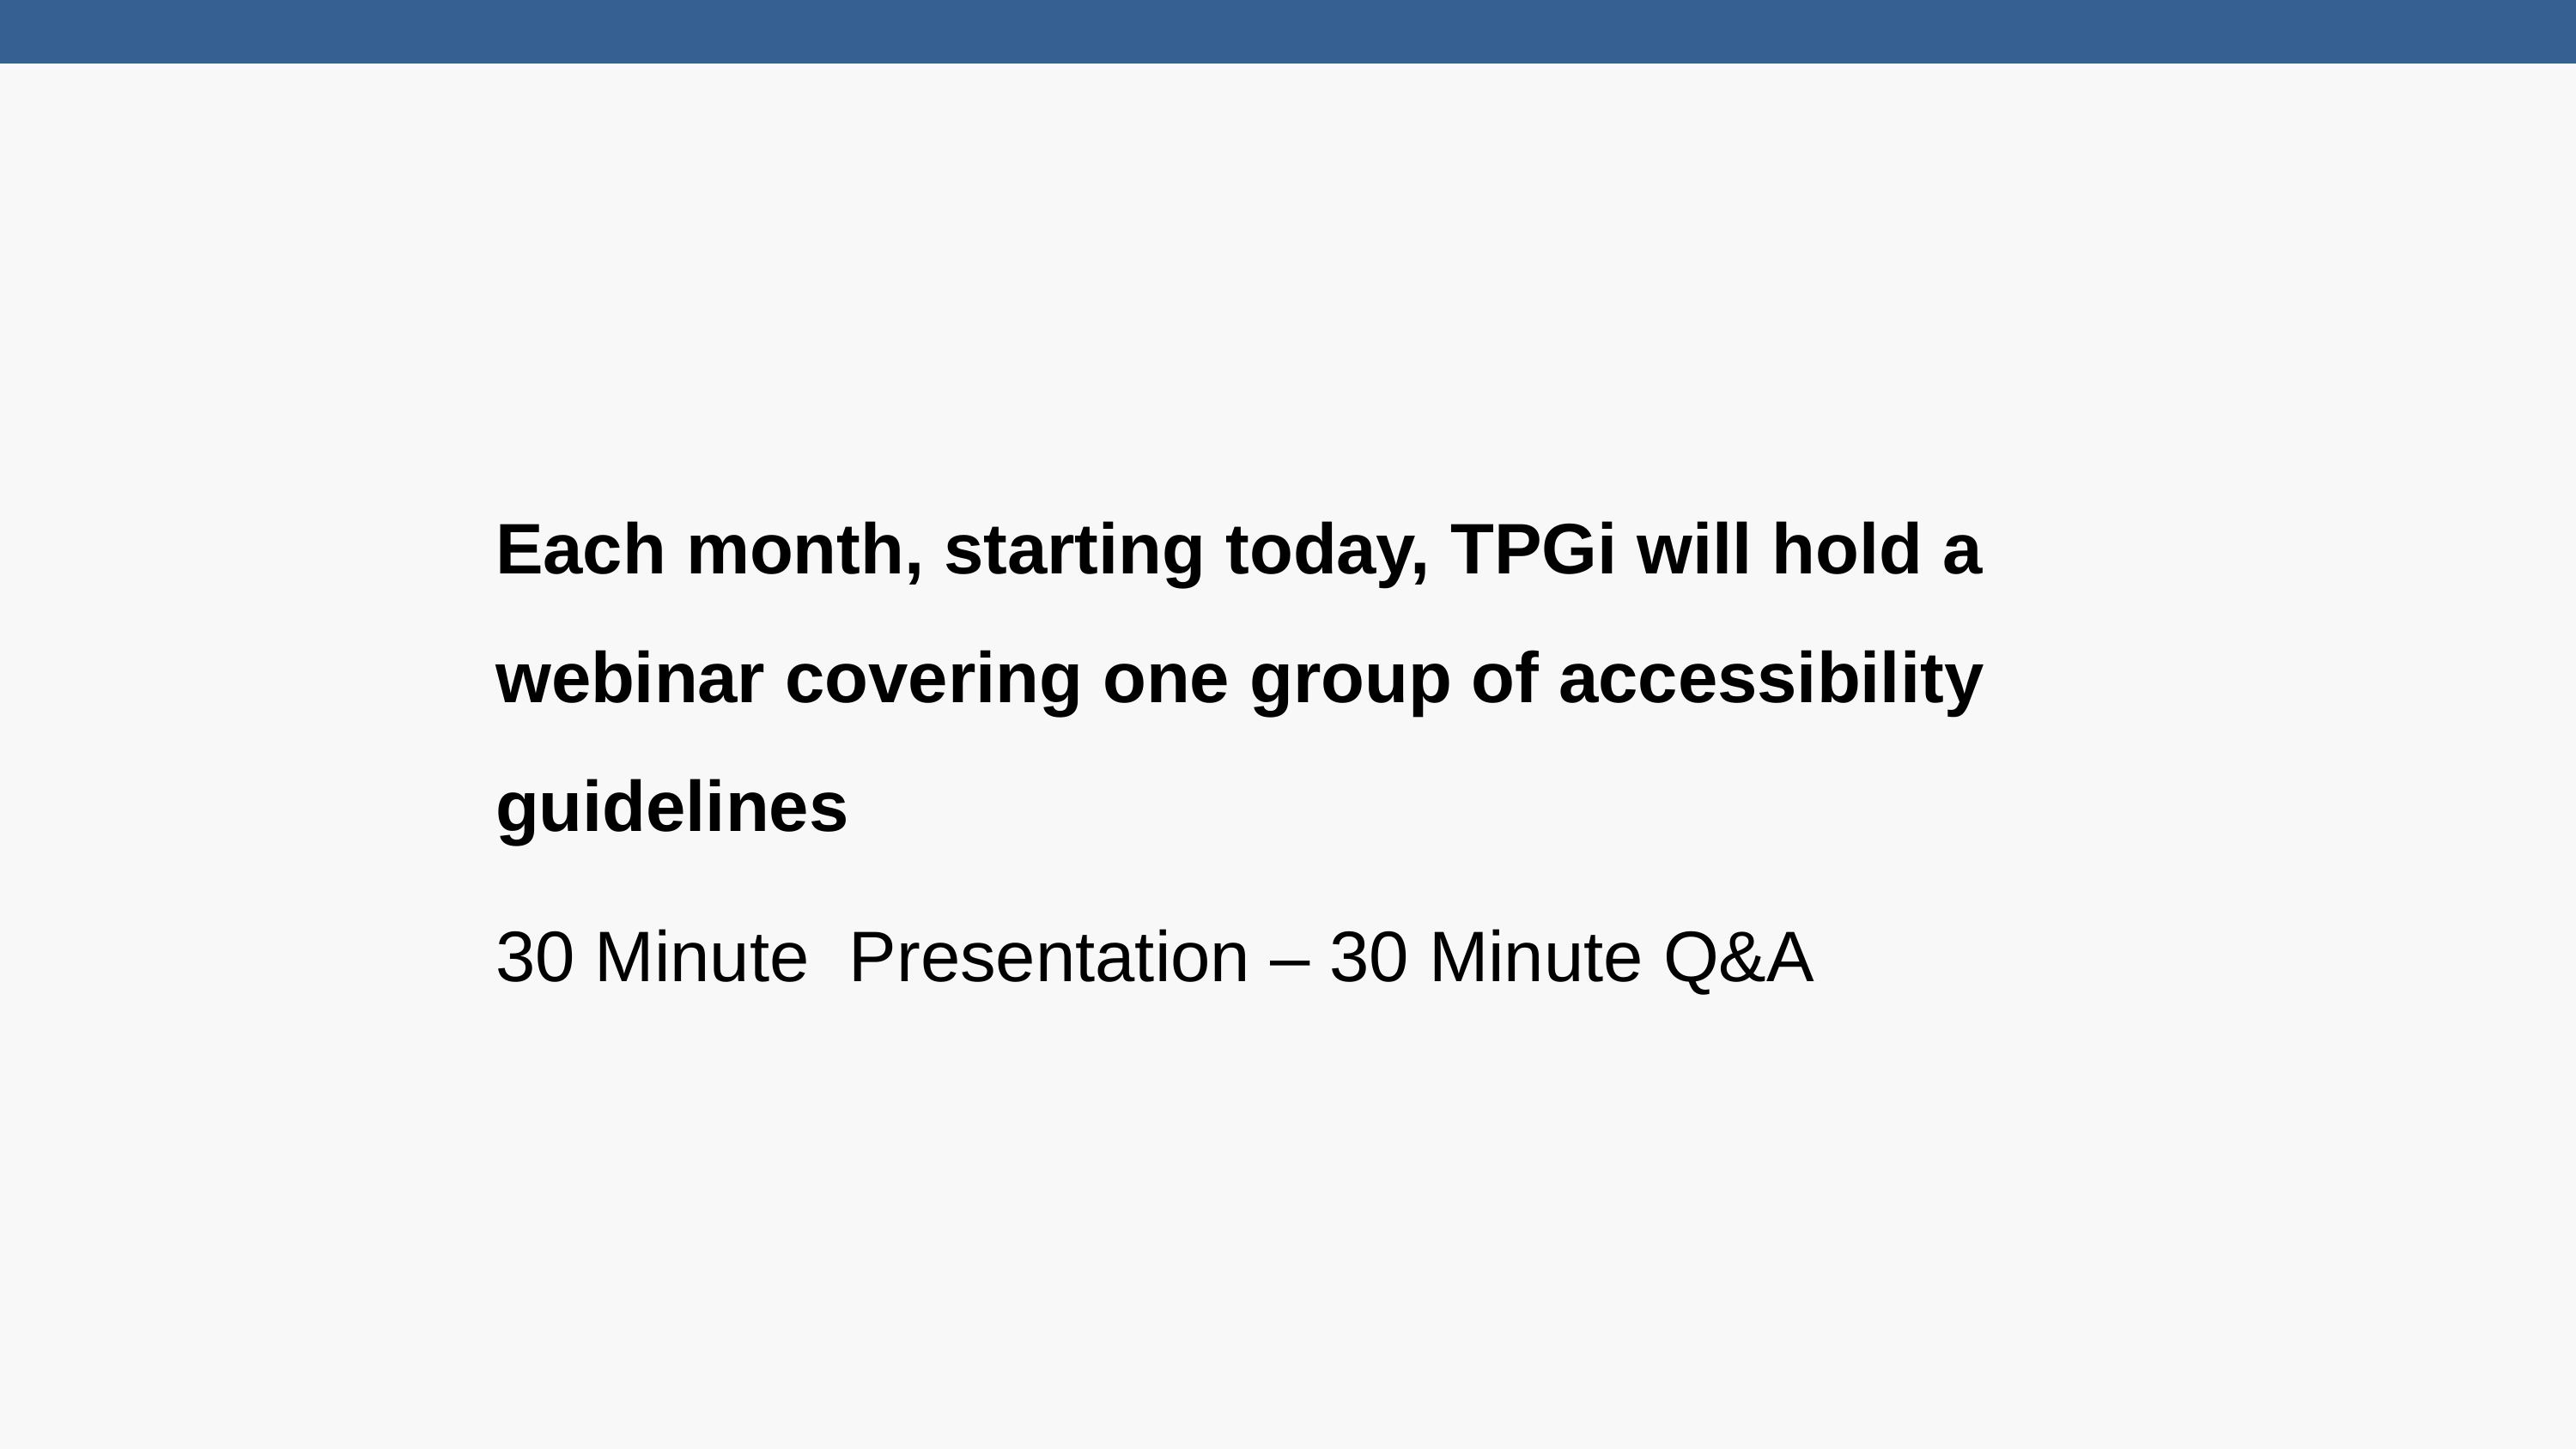

Each month, starting today, TPGi will hold a webinar covering one group of accessibility guidelines
30 Minute  Presentation – 30 Minute Q&A